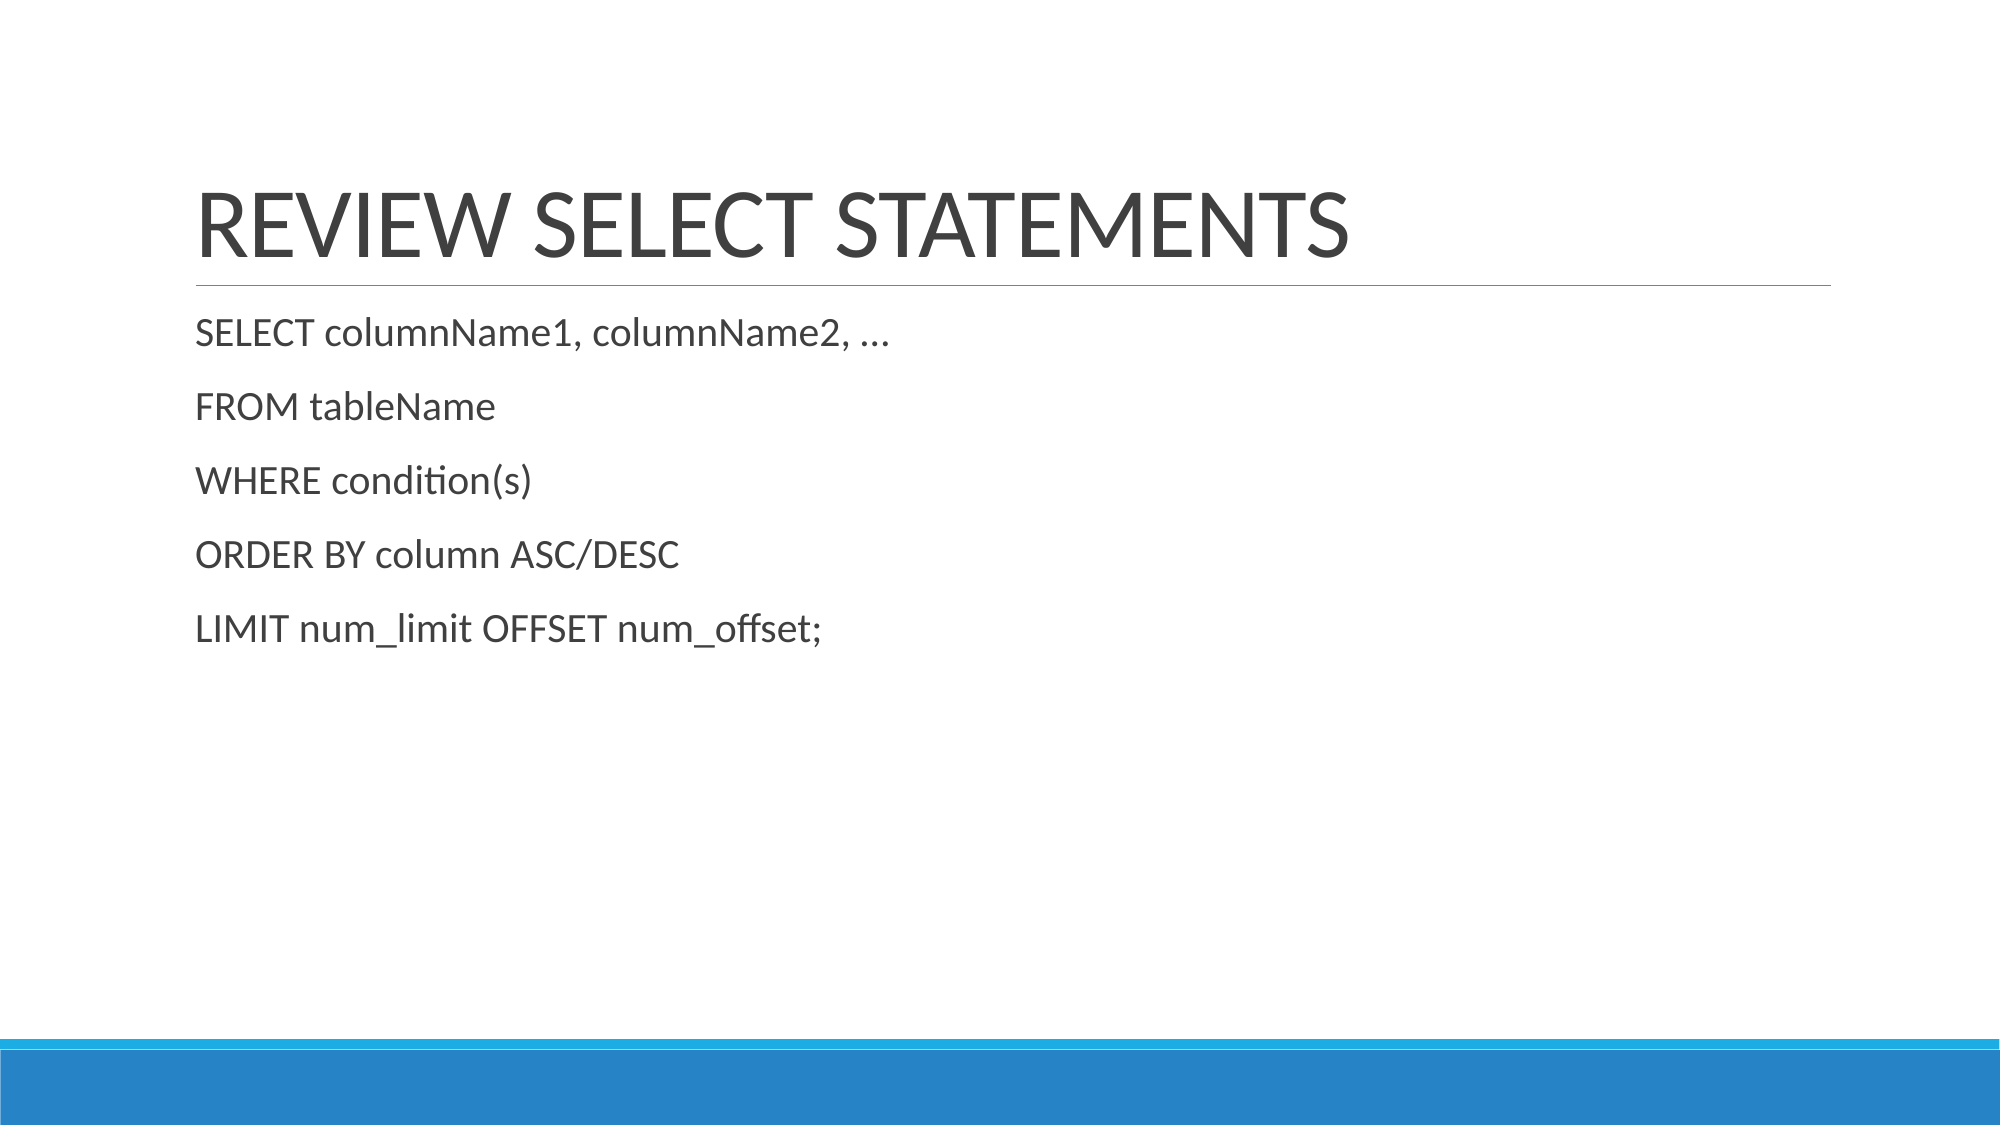

# REVIEW SELECT STATEMENTS
SELECT columnName1, columnName2, …
FROM tableName
WHERE condition(s)
ORDER BY column ASC/DESC
LIMIT num_limit OFFSET num_offset;